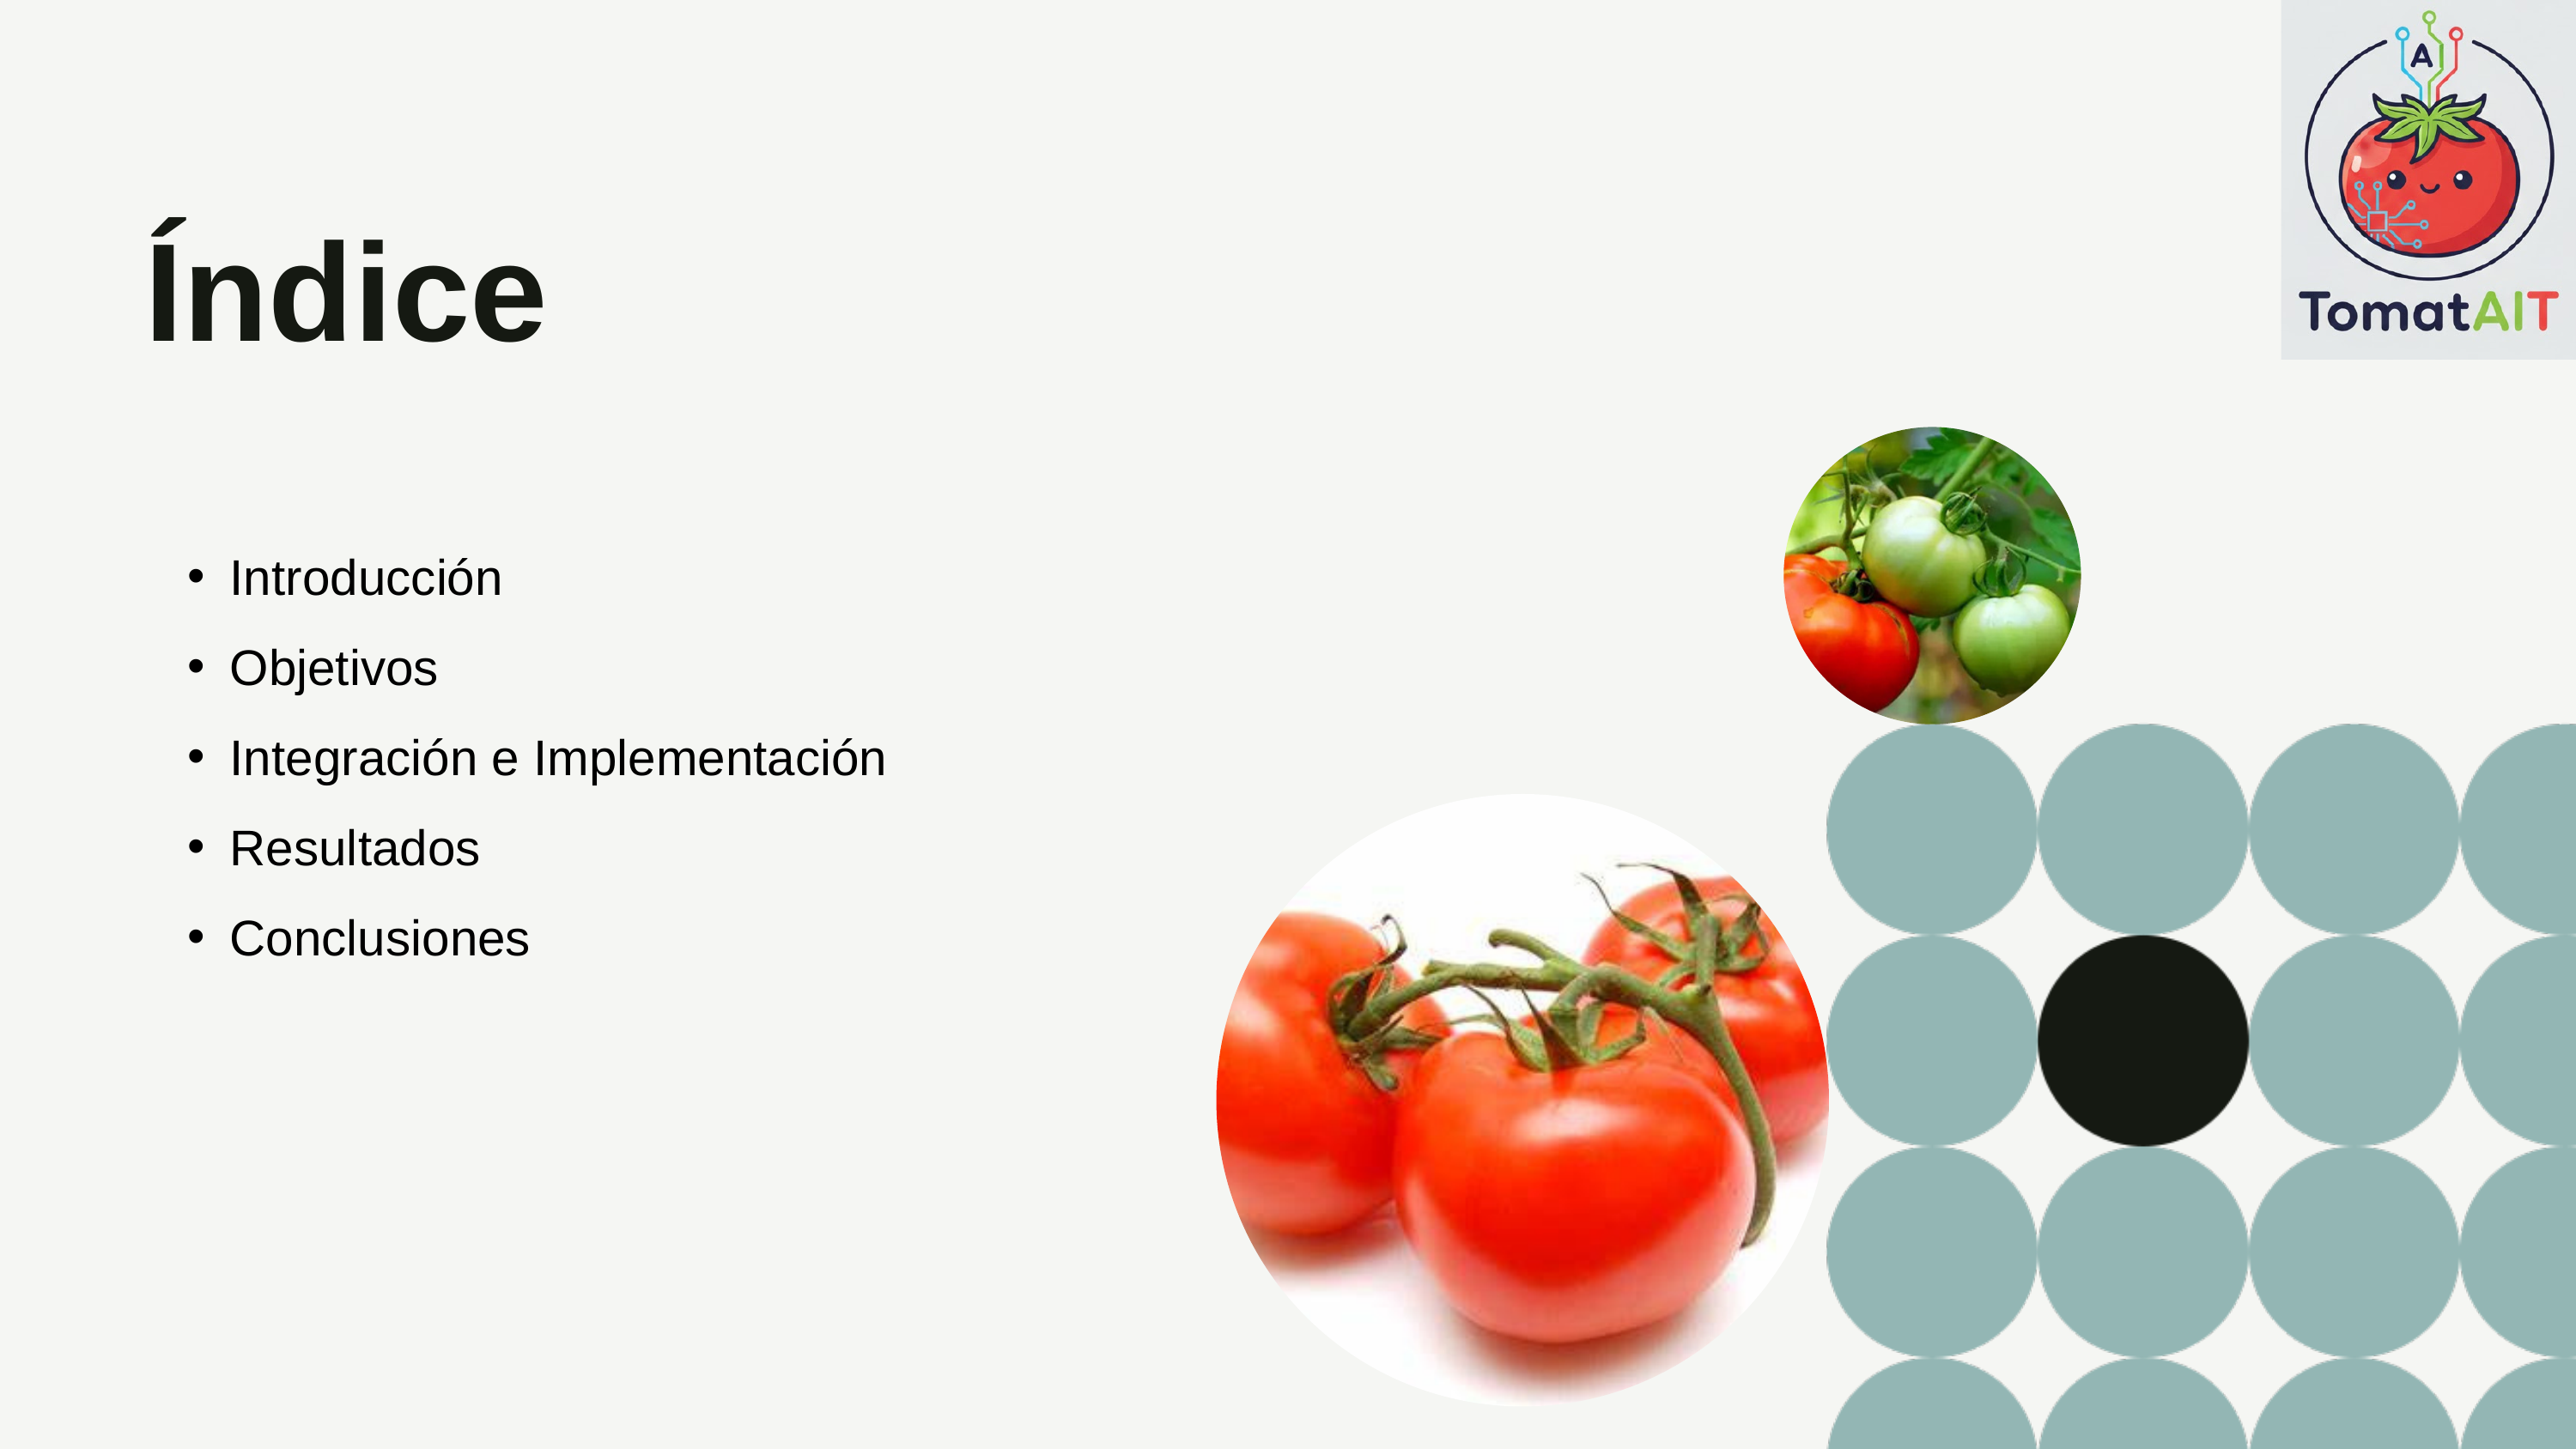

Índice

Introducción
Objetivos
Integración e Implementación
Resultados
Conclusiones